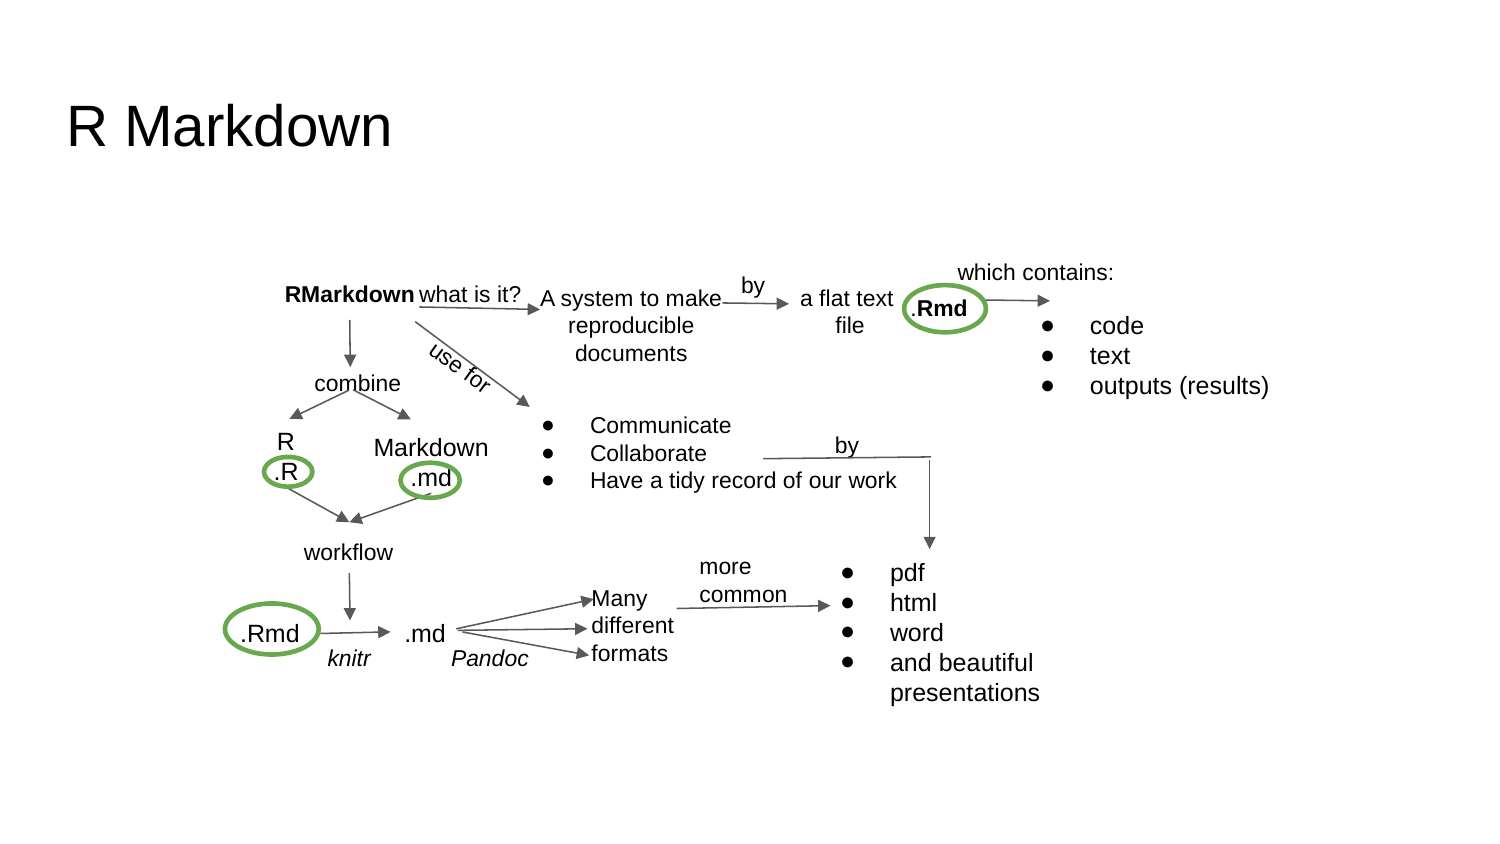

# R Markdown
which contains:
by
RMarkdown
what is it?
A system to make reproducible documents
a flat text
 file
.Rmd

code
text
outputs (results)
use for
combine
Communicate
Collaborate
Have a tidy record of our work
R
.R
by
Markdown
.md

workflow
more
common
pdf
html
word
and beautiful presentations
Many different formats
.Rmd               .md

knitr
Pandoc